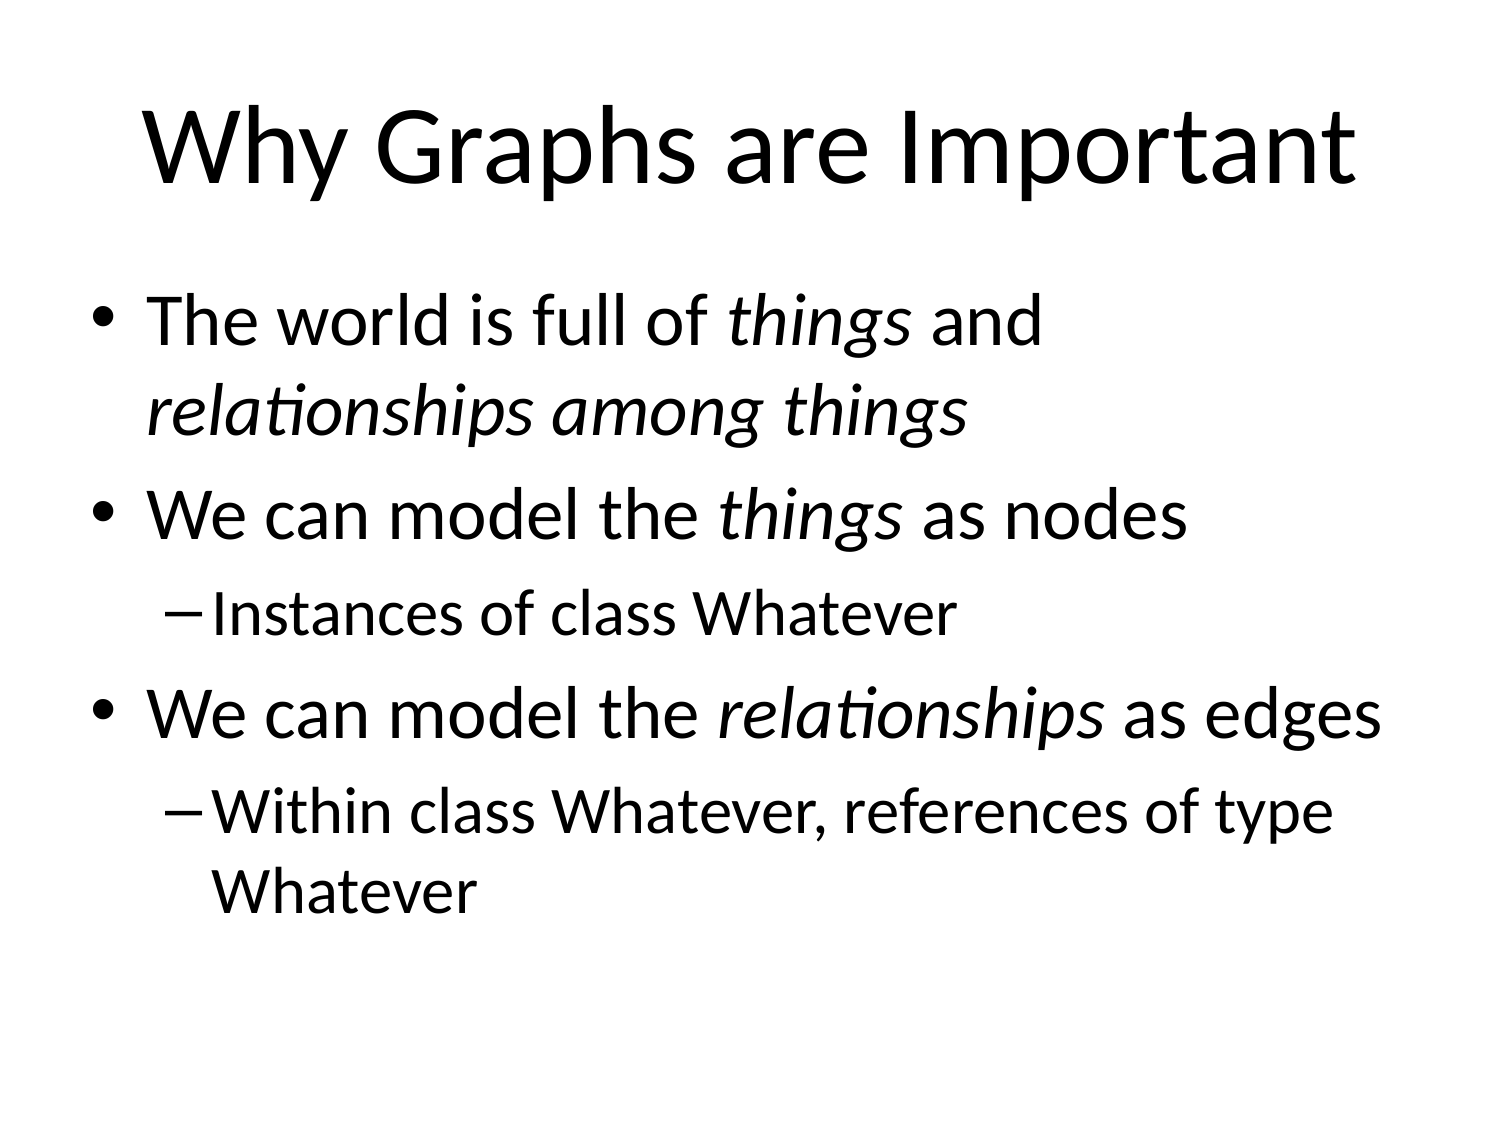

# Why Graphs are Important
The world is full of things and relationships among things
We can model the things as nodes
Instances of class Whatever
We can model the relationships as edges
Within class Whatever, references of type Whatever